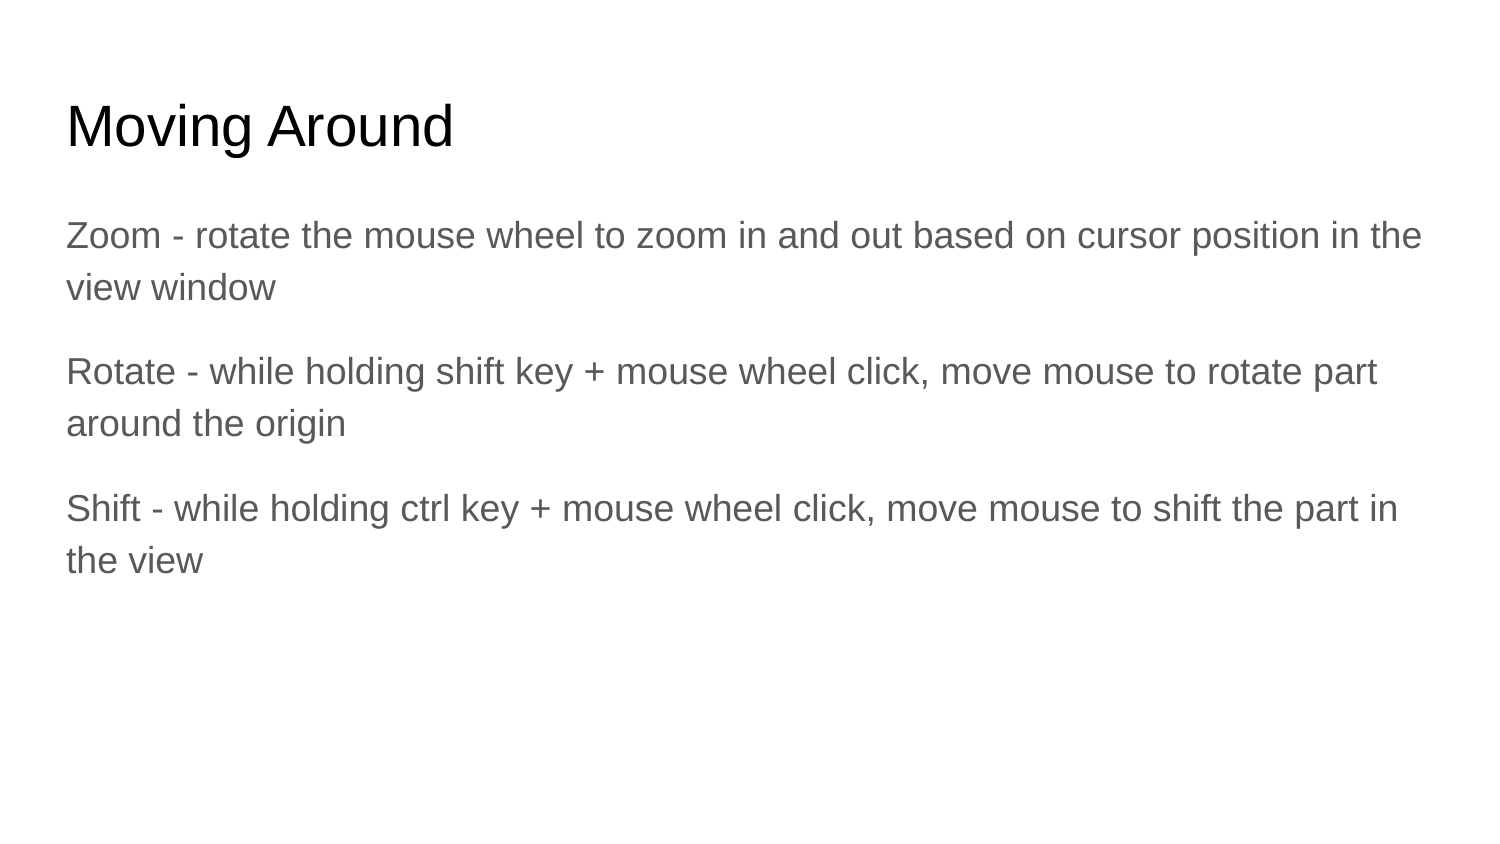

# Moving Around
Zoom - rotate the mouse wheel to zoom in and out based on cursor position in the view window
Rotate - while holding shift key + mouse wheel click, move mouse to rotate part around the origin
Shift - while holding ctrl key + mouse wheel click, move mouse to shift the part in the view